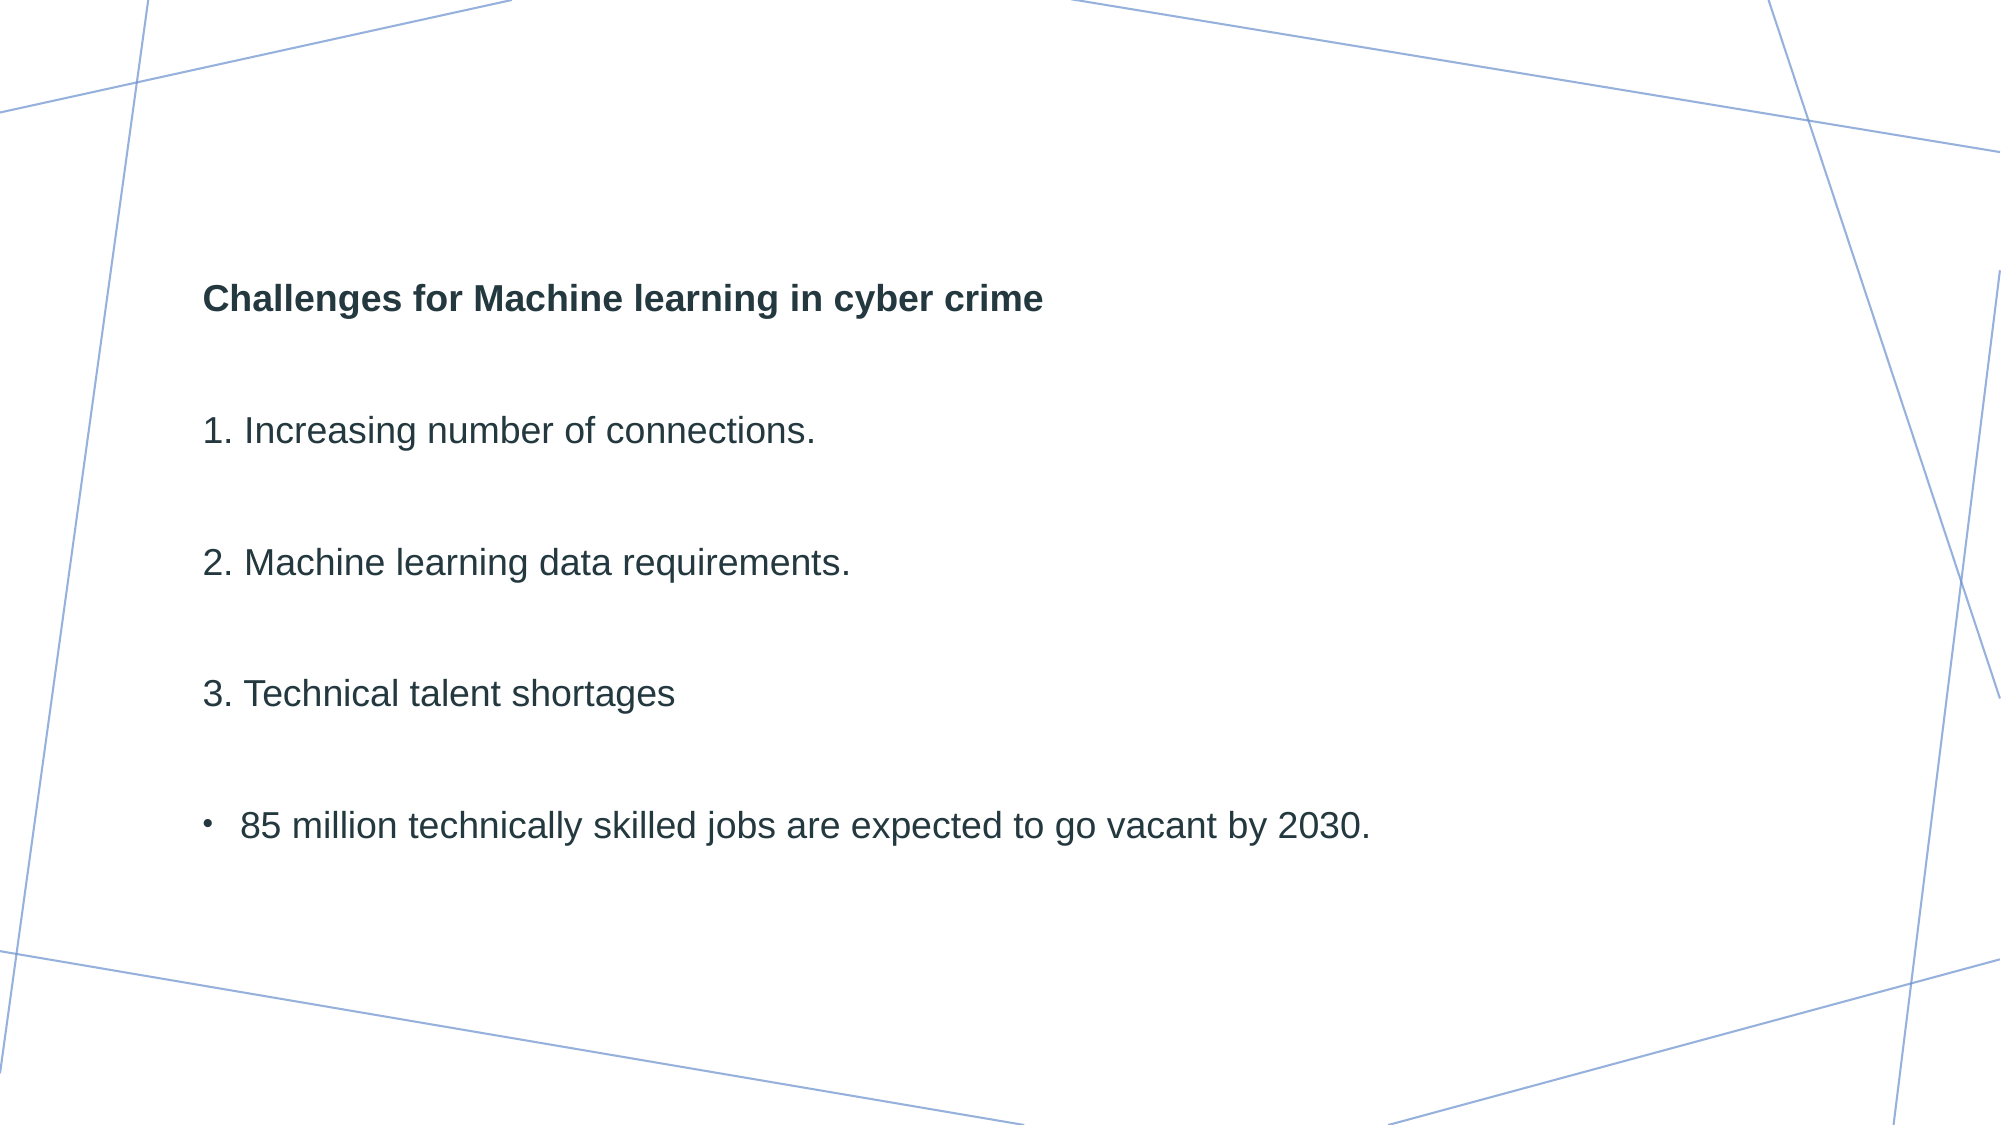

Challenges for Machine learning in cyber crime

1. Increasing number of connections.

2. Machine learning data requirements.

3. Technical talent shortages

85 million technically skilled jobs are expected to go vacant by 2030.